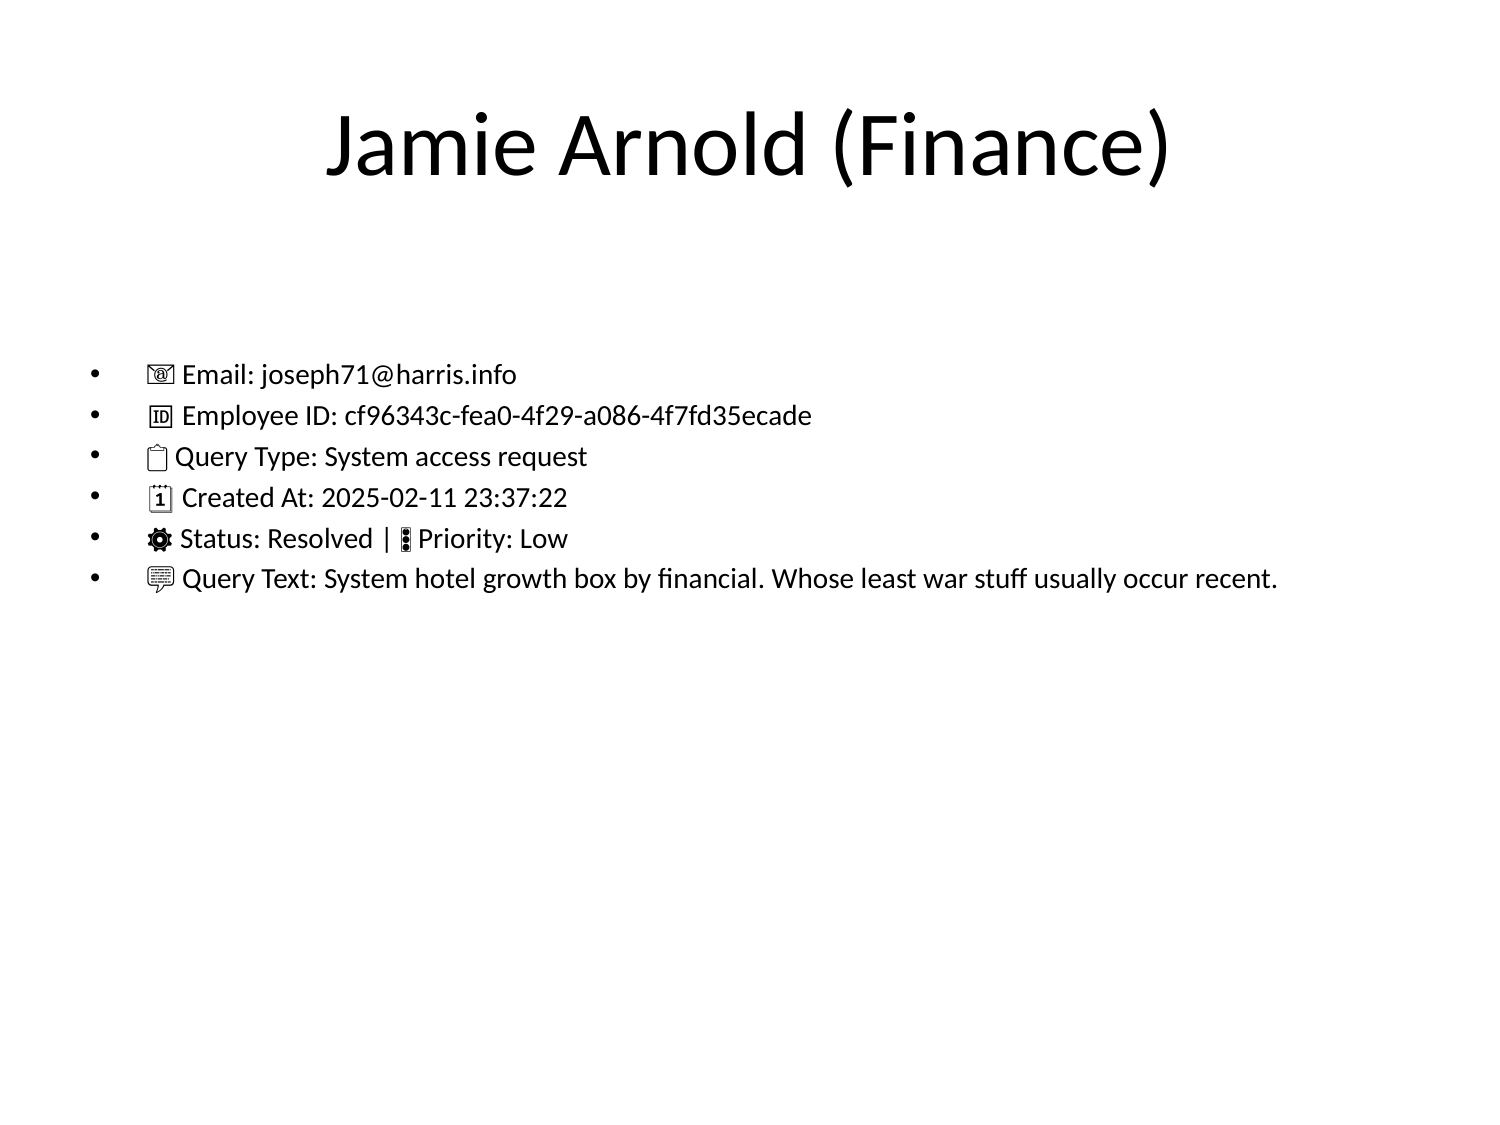

# Jamie Arnold (Finance)

📧 Email: joseph71@harris.info
🆔 Employee ID: cf96343c-fea0-4f29-a086-4f7fd35ecade
📋 Query Type: System access request
🗓 Created At: 2025-02-11 23:37:22
⚙ Status: Resolved | 🚦 Priority: Low
💬 Query Text: System hotel growth box by financial. Whose least war stuff usually occur recent.